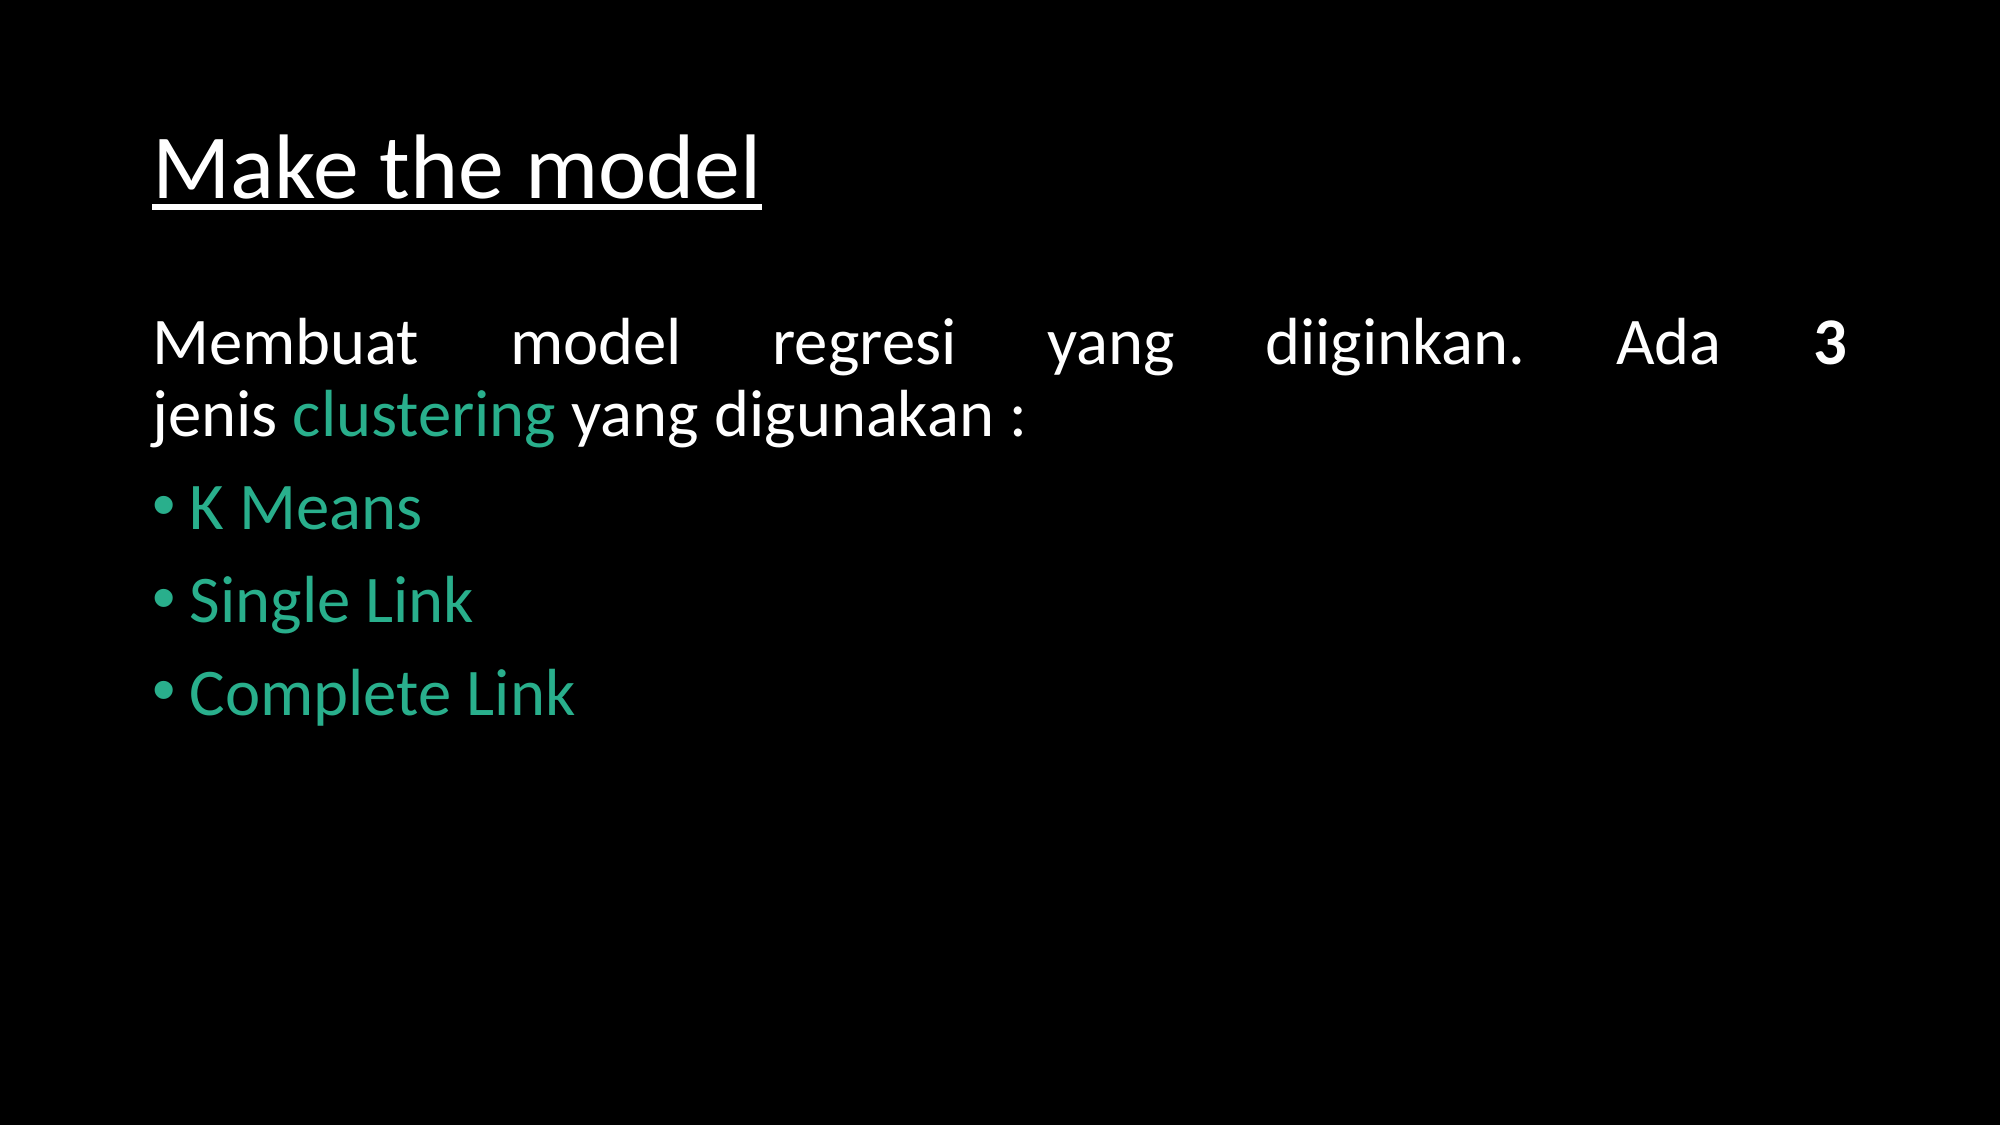

# Make the model
Membuat model regresi yang diiginkan. Ada 3 jenis clustering yang digunakan :
K Means
Single Link
Complete Link